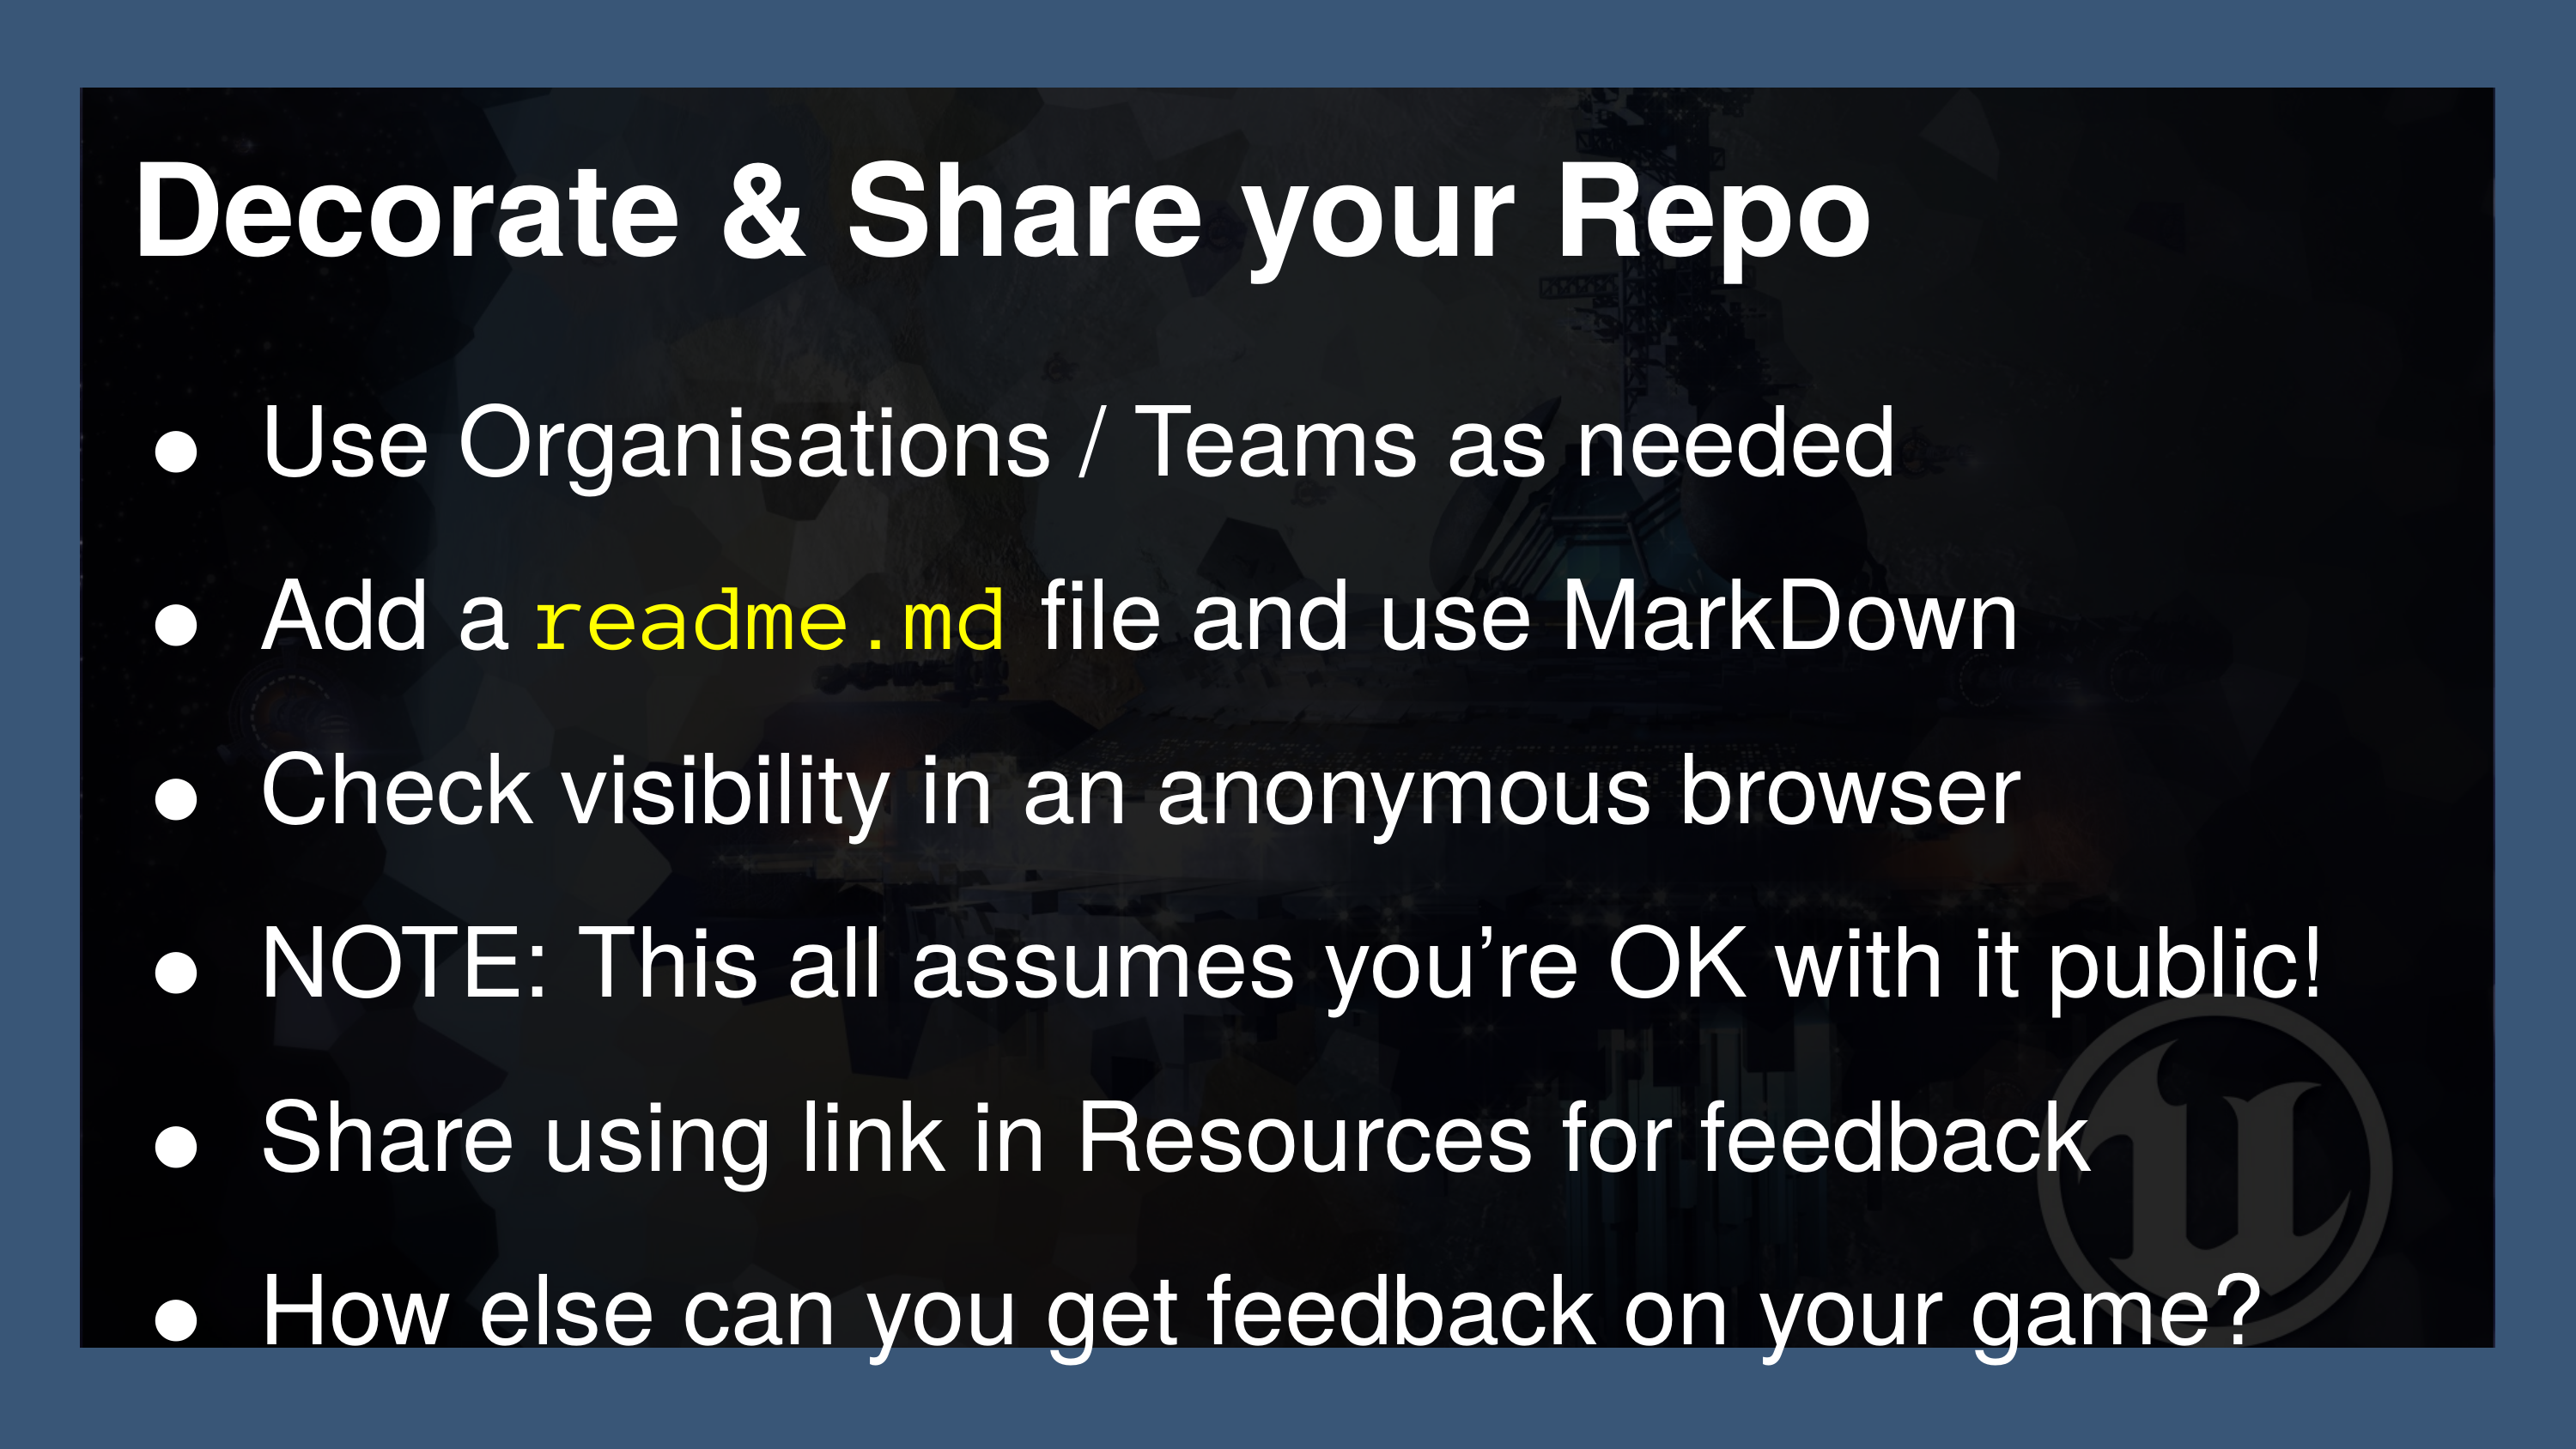

Decorate & Share your Repo
Use Organisations / Teams as needed
Add a readme.md file and use MarkDown
Check visibility in an anonymous browser
NOTE: This all assumes you’re OK with it public!
Share using link in Resources for feedback
How else can you get feedback on your game?